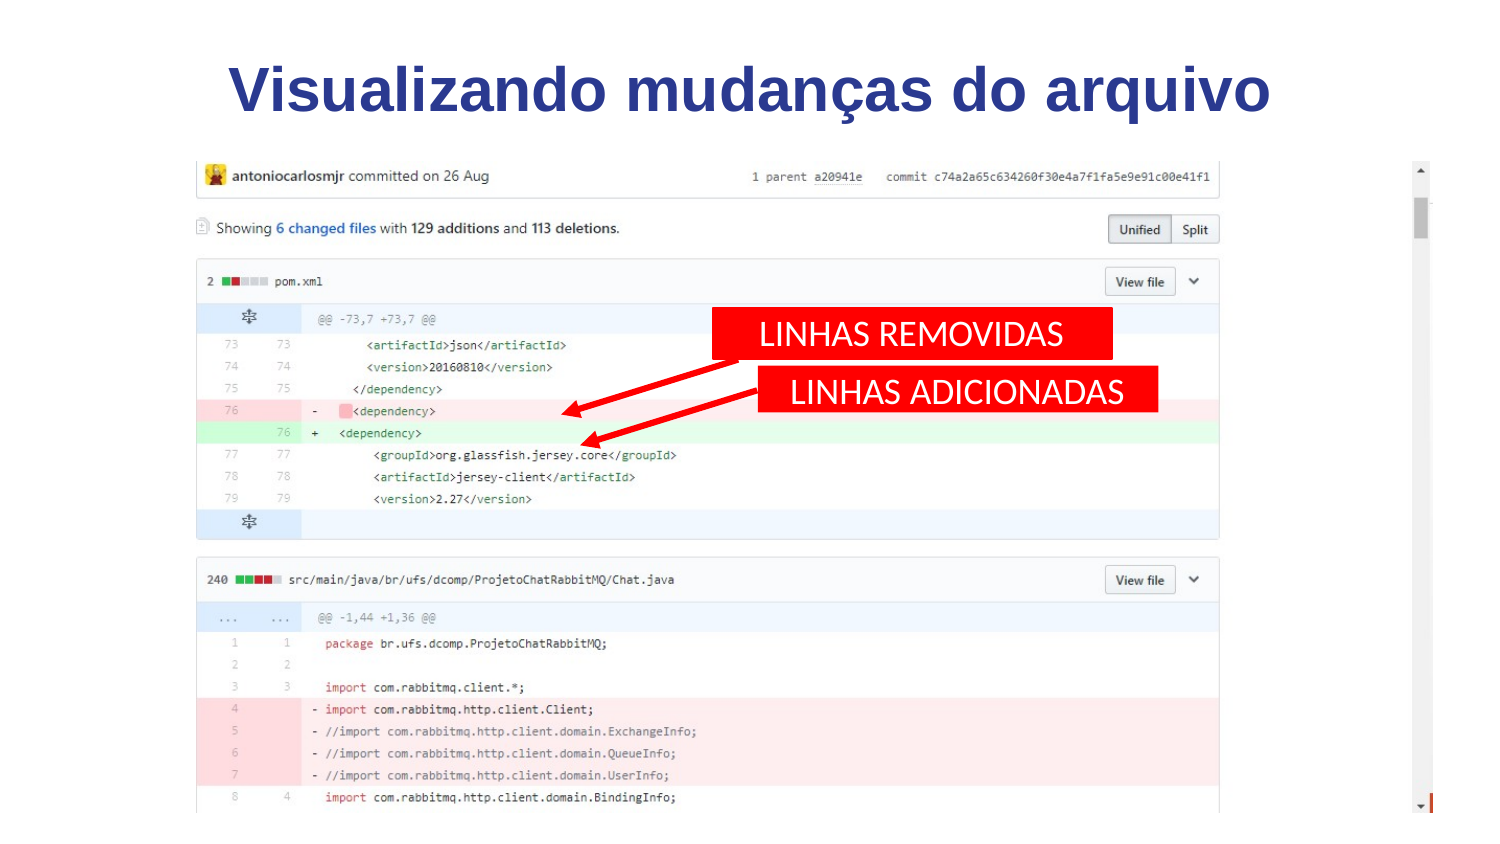

# Visualizando mudanças do arquivo

LINHAS REMOVIDAS

LINHAS ADICIONADAS